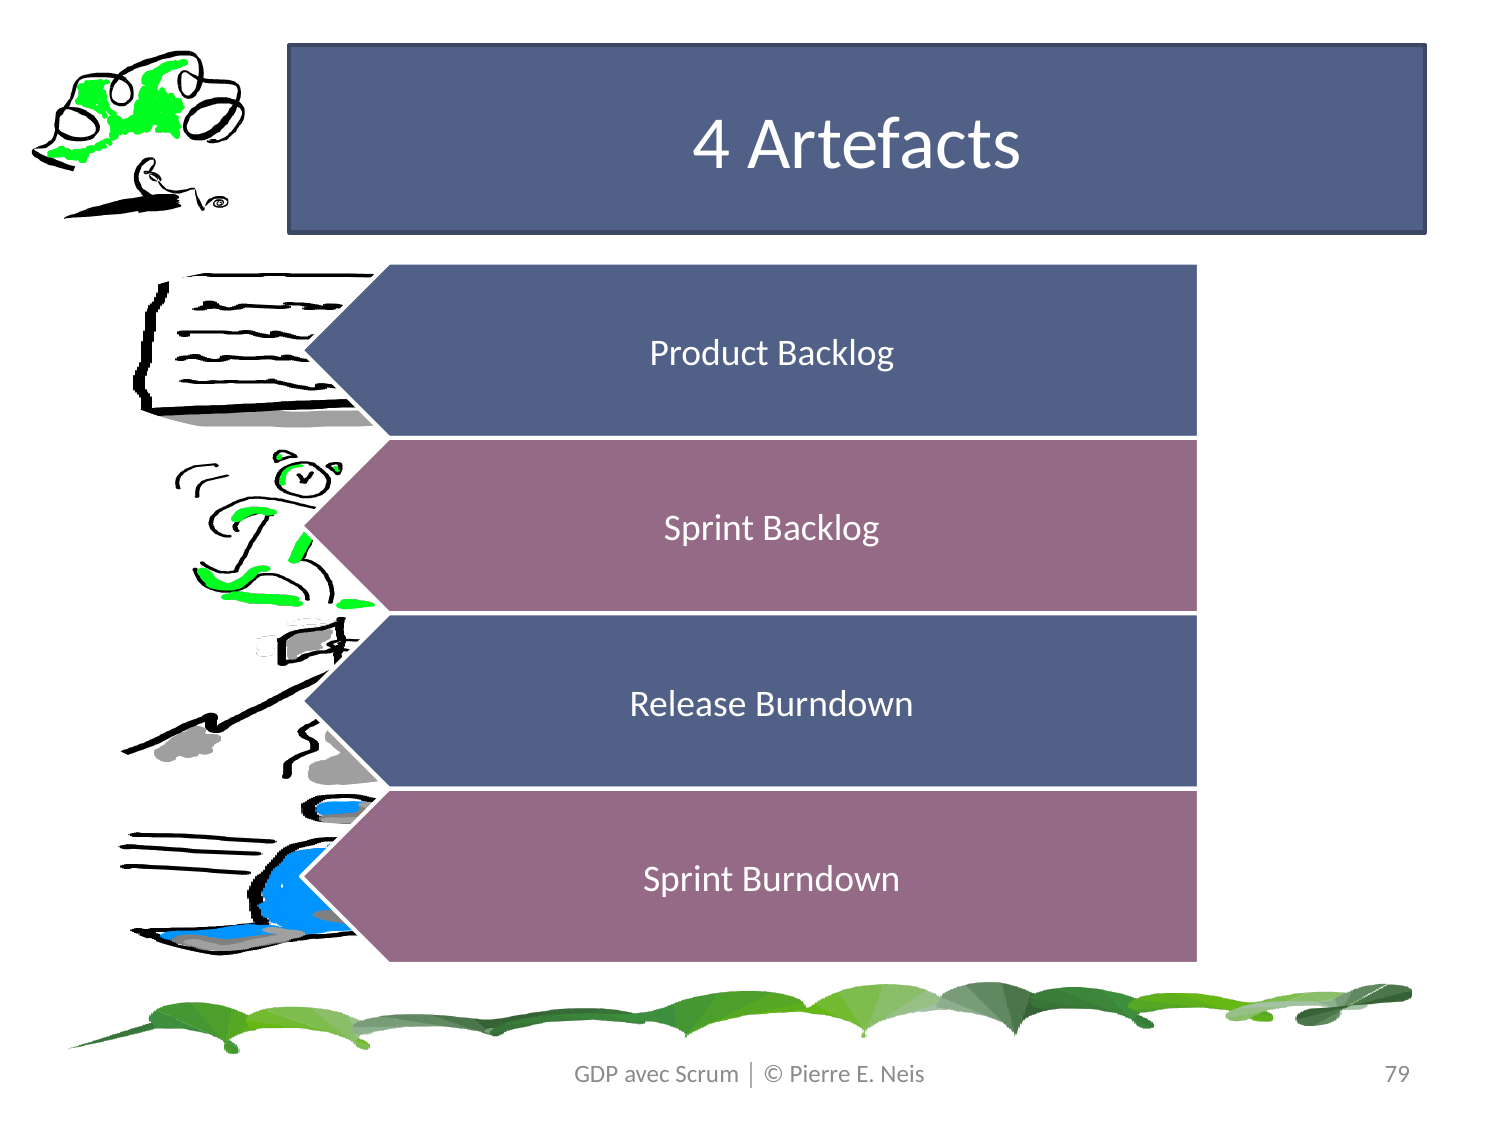

# 4 Artefacts
Product Backlog
Sprint Backlog
Release Burndown
Sprint Burndown
GDP avec Scrum │ © Pierre E. Neis
79